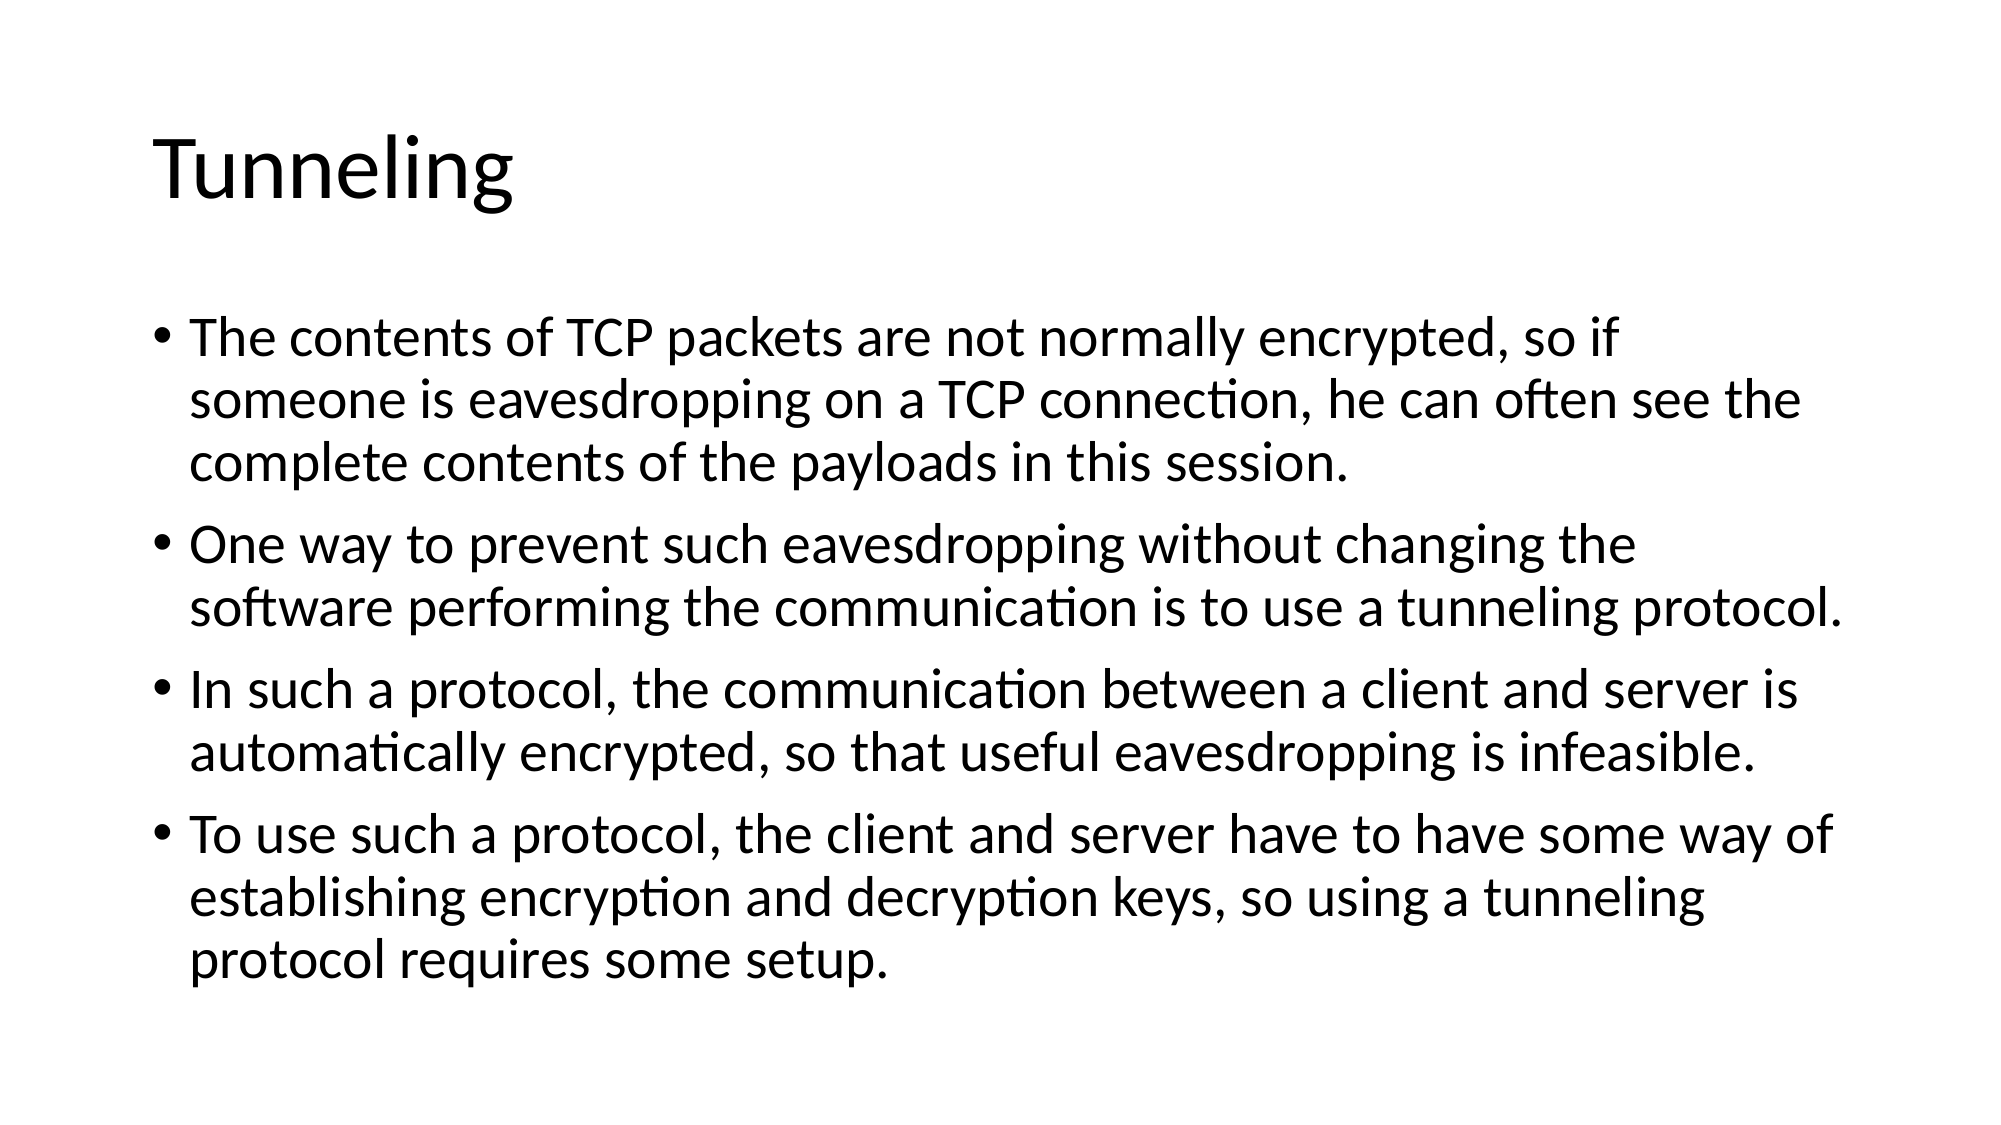

# Tunneling
The contents of TCP packets are not normally encrypted, so if someone is eavesdropping on a TCP connection, he can often see the complete contents of the payloads in this session.
One way to prevent such eavesdropping without changing the software performing the communication is to use a tunneling protocol.
In such a protocol, the communication between a client and server is automatically encrypted, so that useful eavesdropping is infeasible.
To use such a protocol, the client and server have to have some way of establishing encryption and decryption keys, so using a tunneling protocol requires some setup.